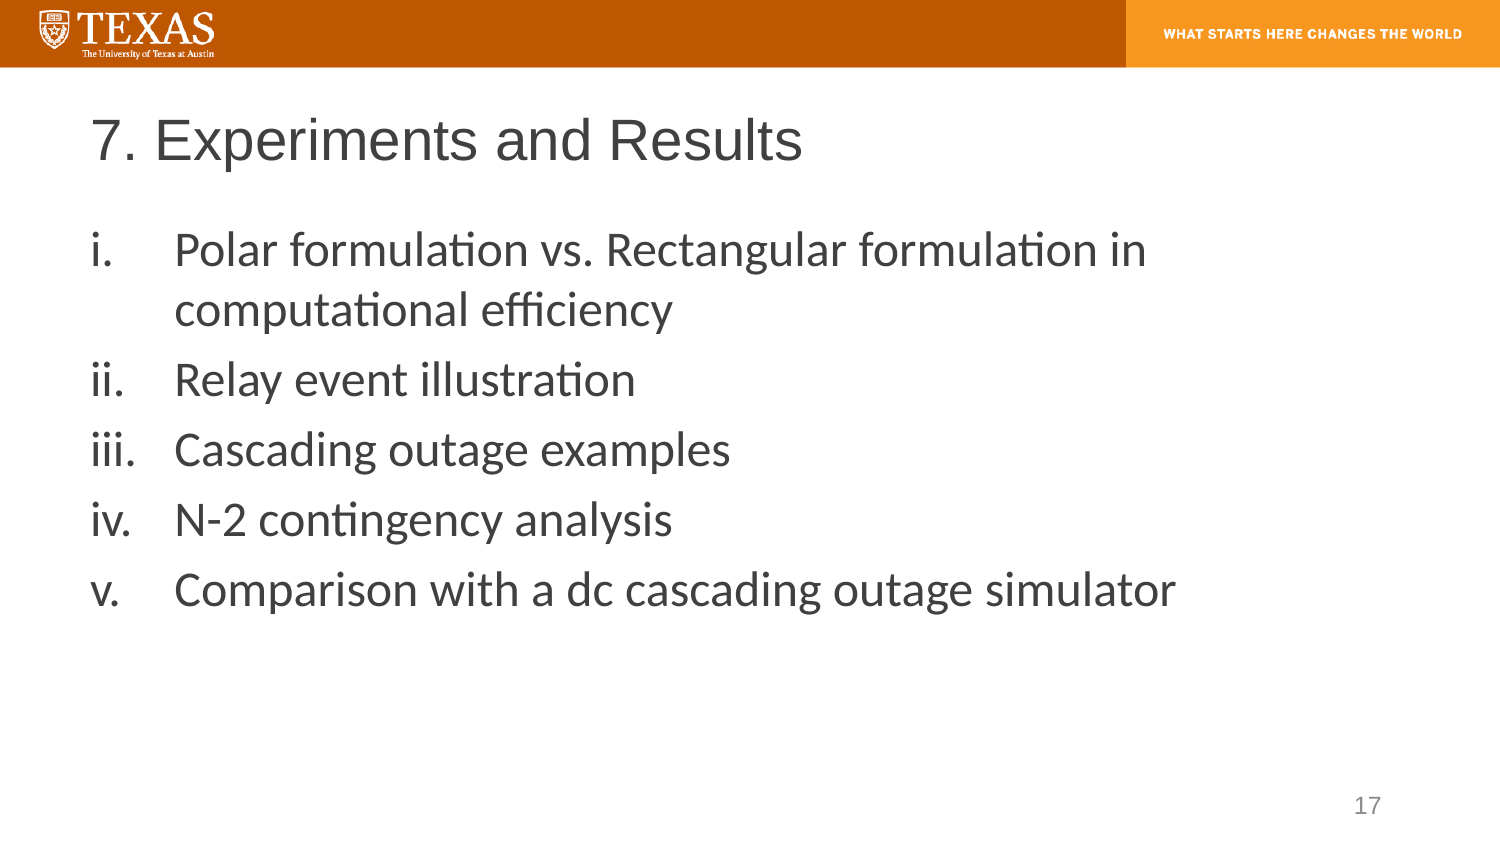

# 7. Experiments and Results
Polar formulation vs. Rectangular formulation in computational efficiency
Relay event illustration
Cascading outage examples
N-2 contingency analysis
Comparison with a dc cascading outage simulator
17